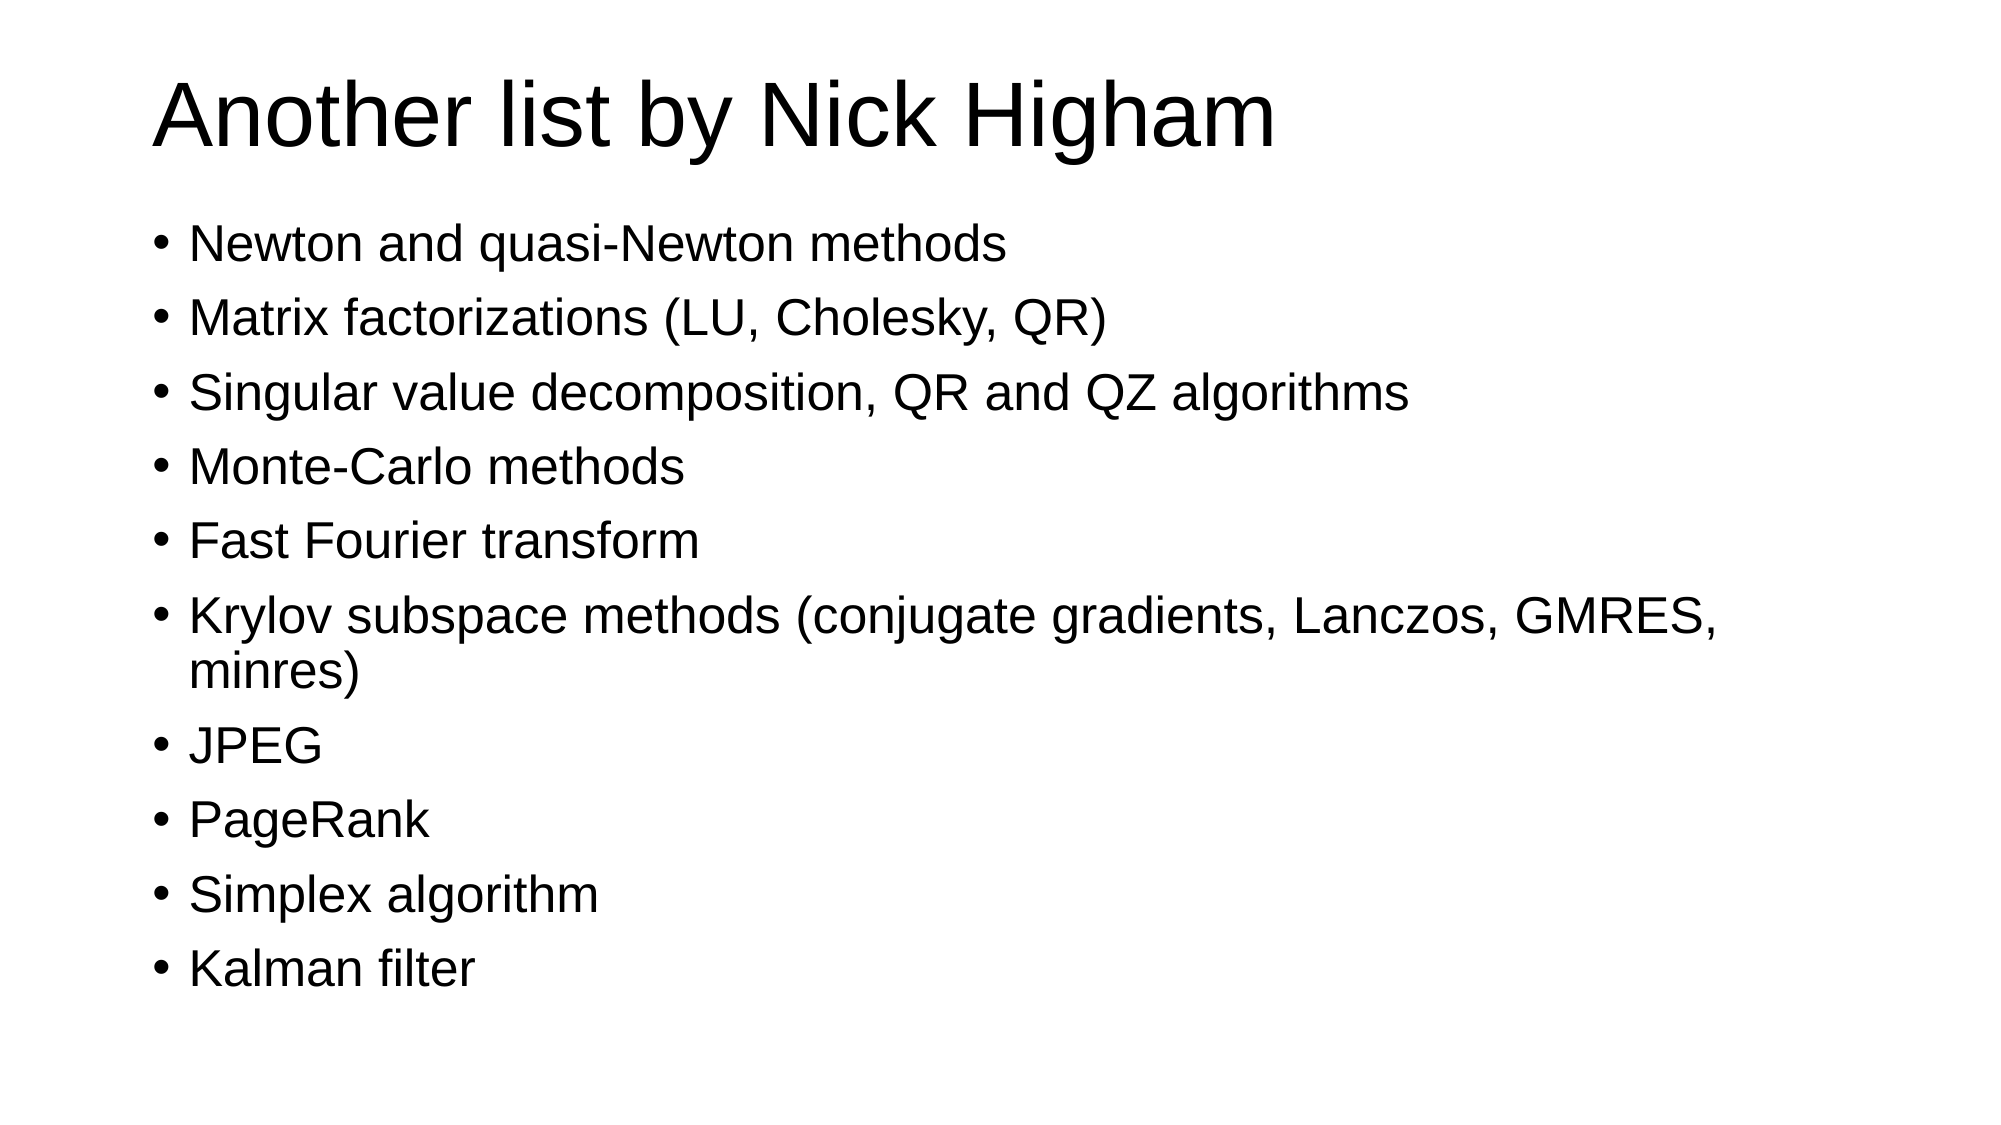

# Another list by Nick Higham
Newton and quasi-Newton methods
Matrix factorizations (LU, Cholesky, QR)
Singular value decomposition, QR and QZ algorithms
Monte-Carlo methods
Fast Fourier transform
Krylov subspace methods (conjugate gradients, Lanczos, GMRES, minres)
JPEG
PageRank
Simplex algorithm
Kalman filter